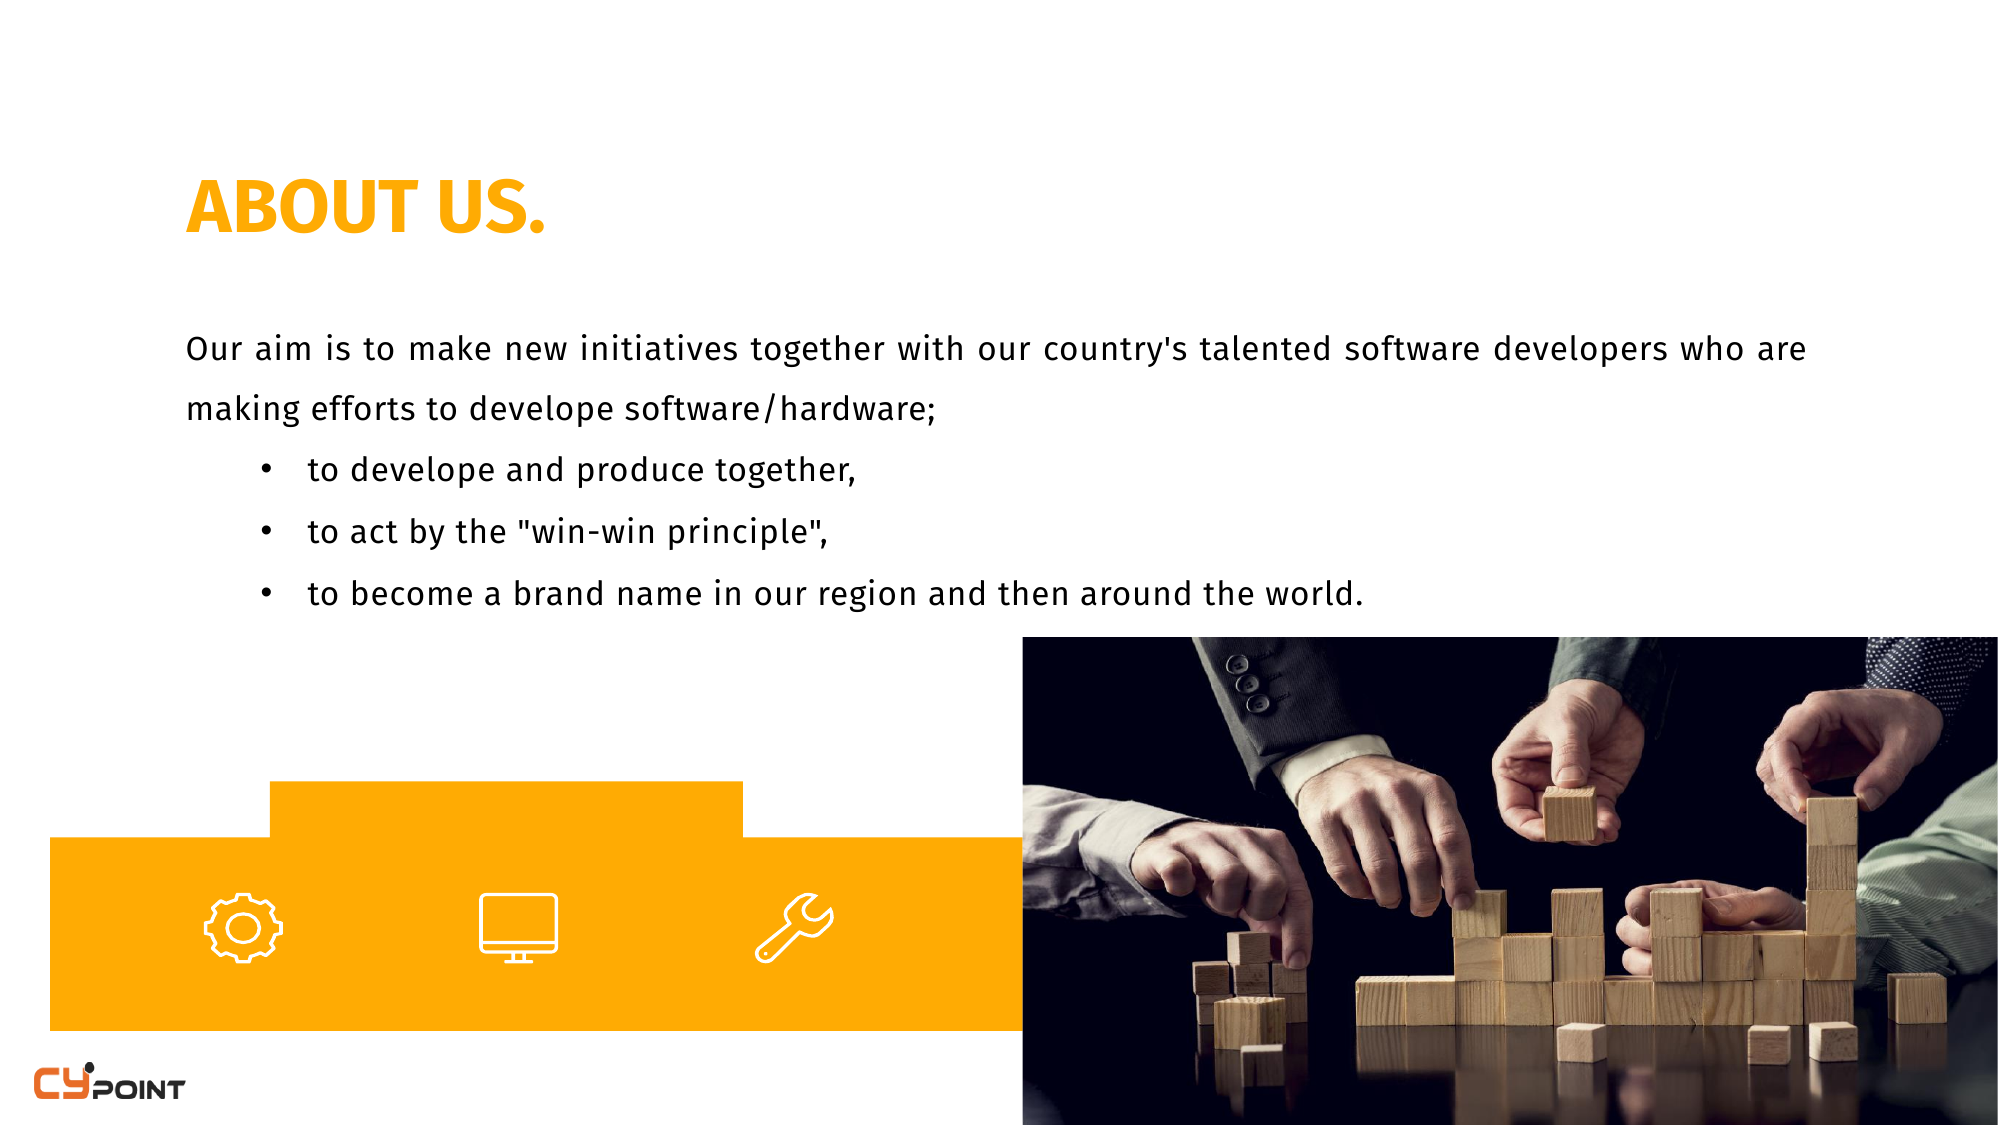

# ABOUT US.
Our aim is to make new initiatives together with our country's talented software developers who are making efforts to develope software/hardware;
to develope and produce together,
to act by the "win-win principle",
to become a brand name in our region and then around the world.